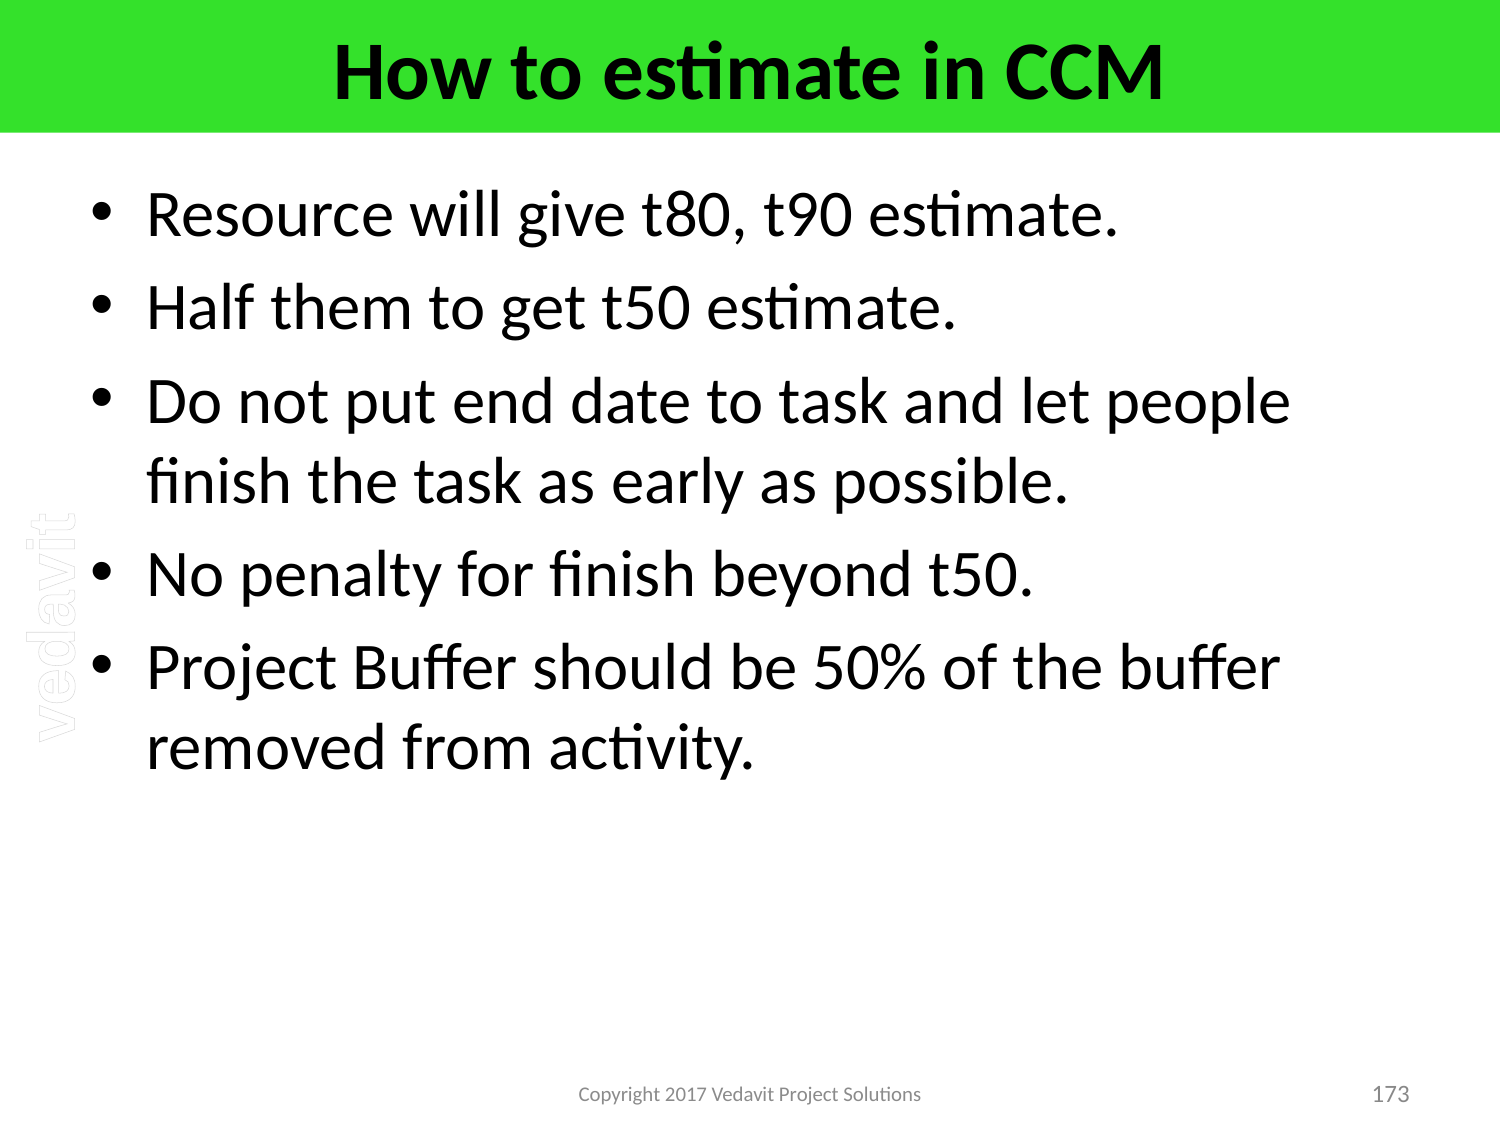

# How to estimate in CCM
Resource will give t80, t90 estimate.
Half them to get t50 estimate.
Do not put end date to task and let people finish the task as early as possible.
No penalty for finish beyond t50.
Project Buffer should be 50% of the buffer removed from activity.
Copyright 2017 Vedavit Project Solutions
173